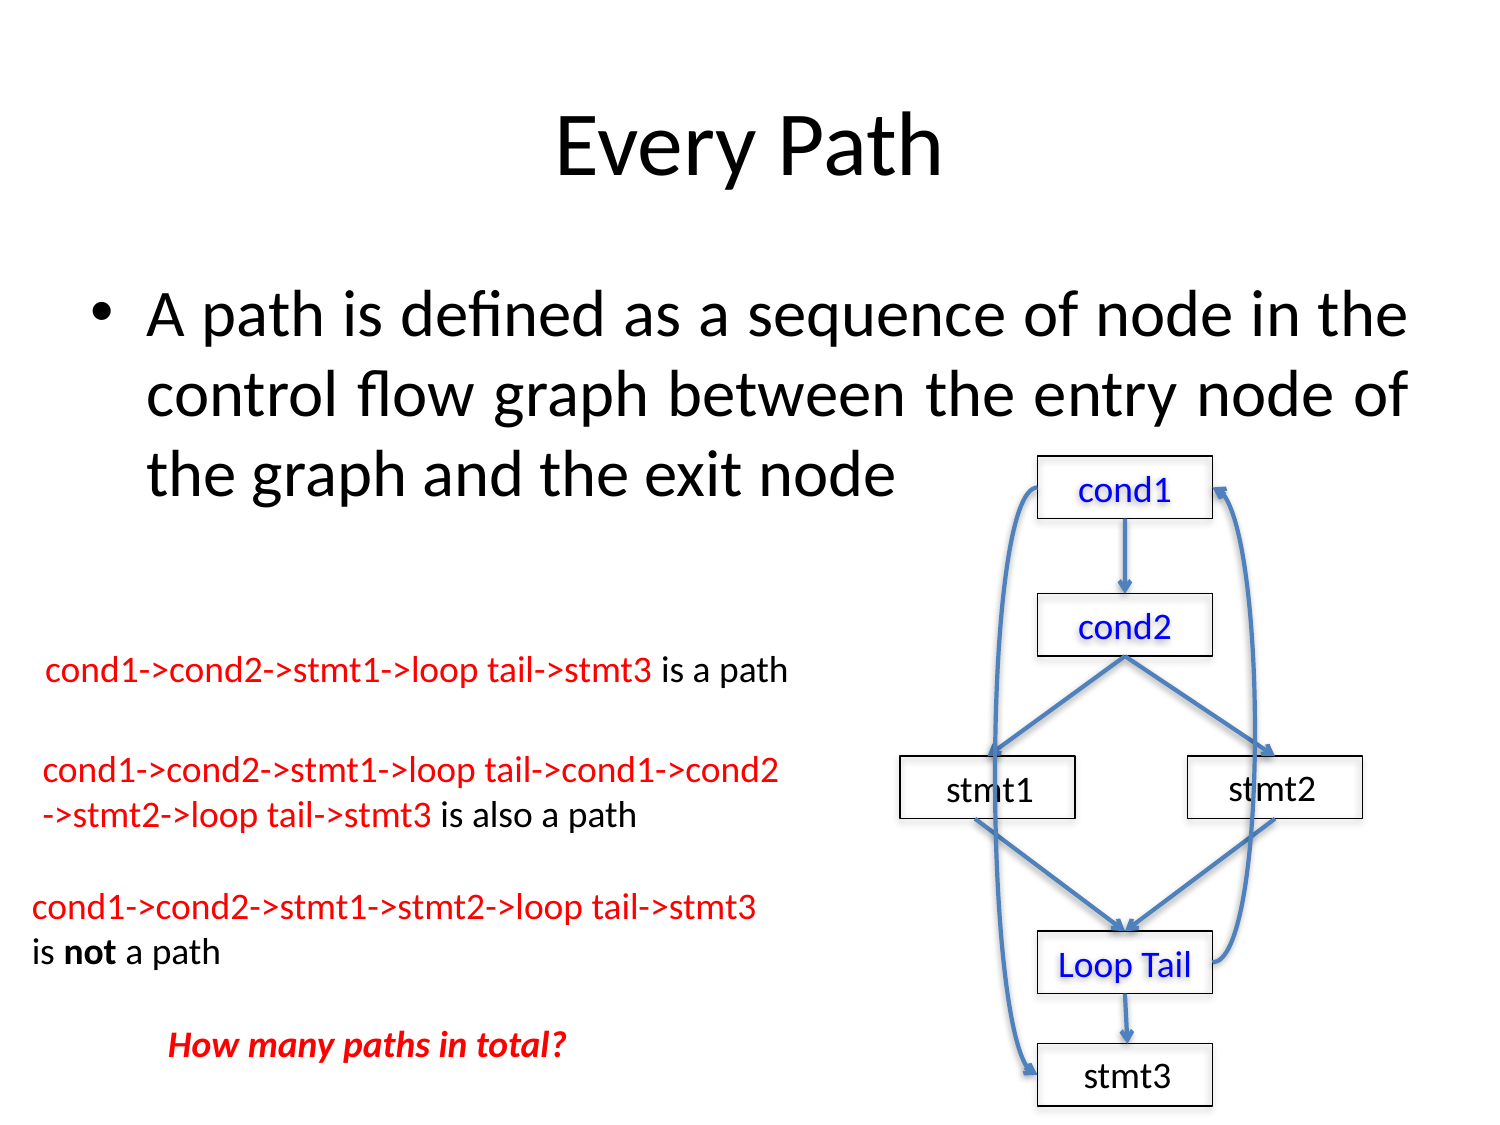

# Every Path
A path is defined as a sequence of node in the control flow graph between the entry node of the graph and the exit node

cond1
cond2
cond1->cond2->stmt1->loop tail->stmt3 is a path
cond1->cond2->stmt1->loop tail->cond1->cond2
->stmt2->loop tail->stmt3 is also a path

stmt2
stmt1
cond1->cond2->stmt1->stmt2->loop tail->stmt3
is not a path
Loop Tail
How many paths in total?

stmt3